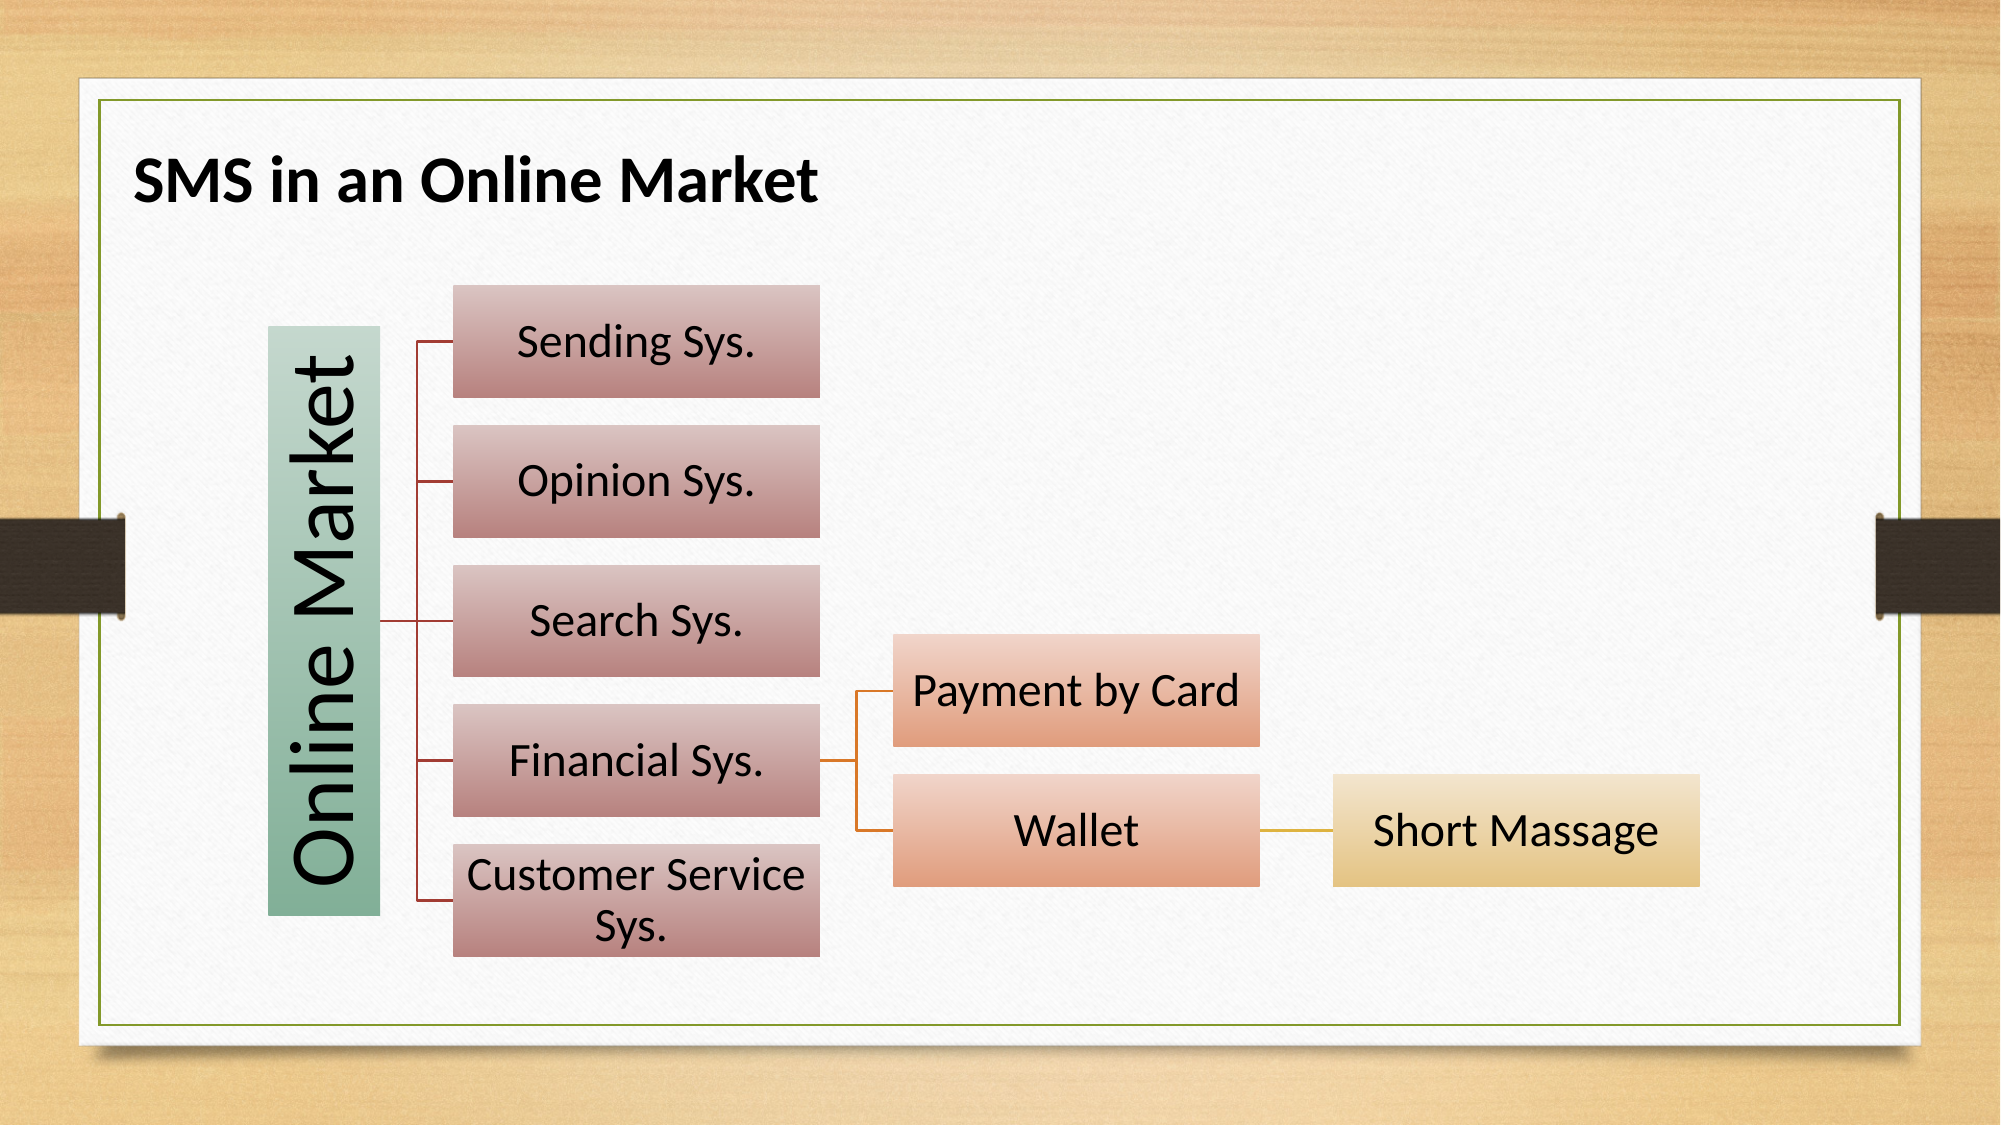

SMS in an Online Market

Online Market
Sending Sys.
Opinion Sys.
Search Sys.
Financial Sys.
Payment by Card
Wallet
Short Massage
Customer Service Sys.